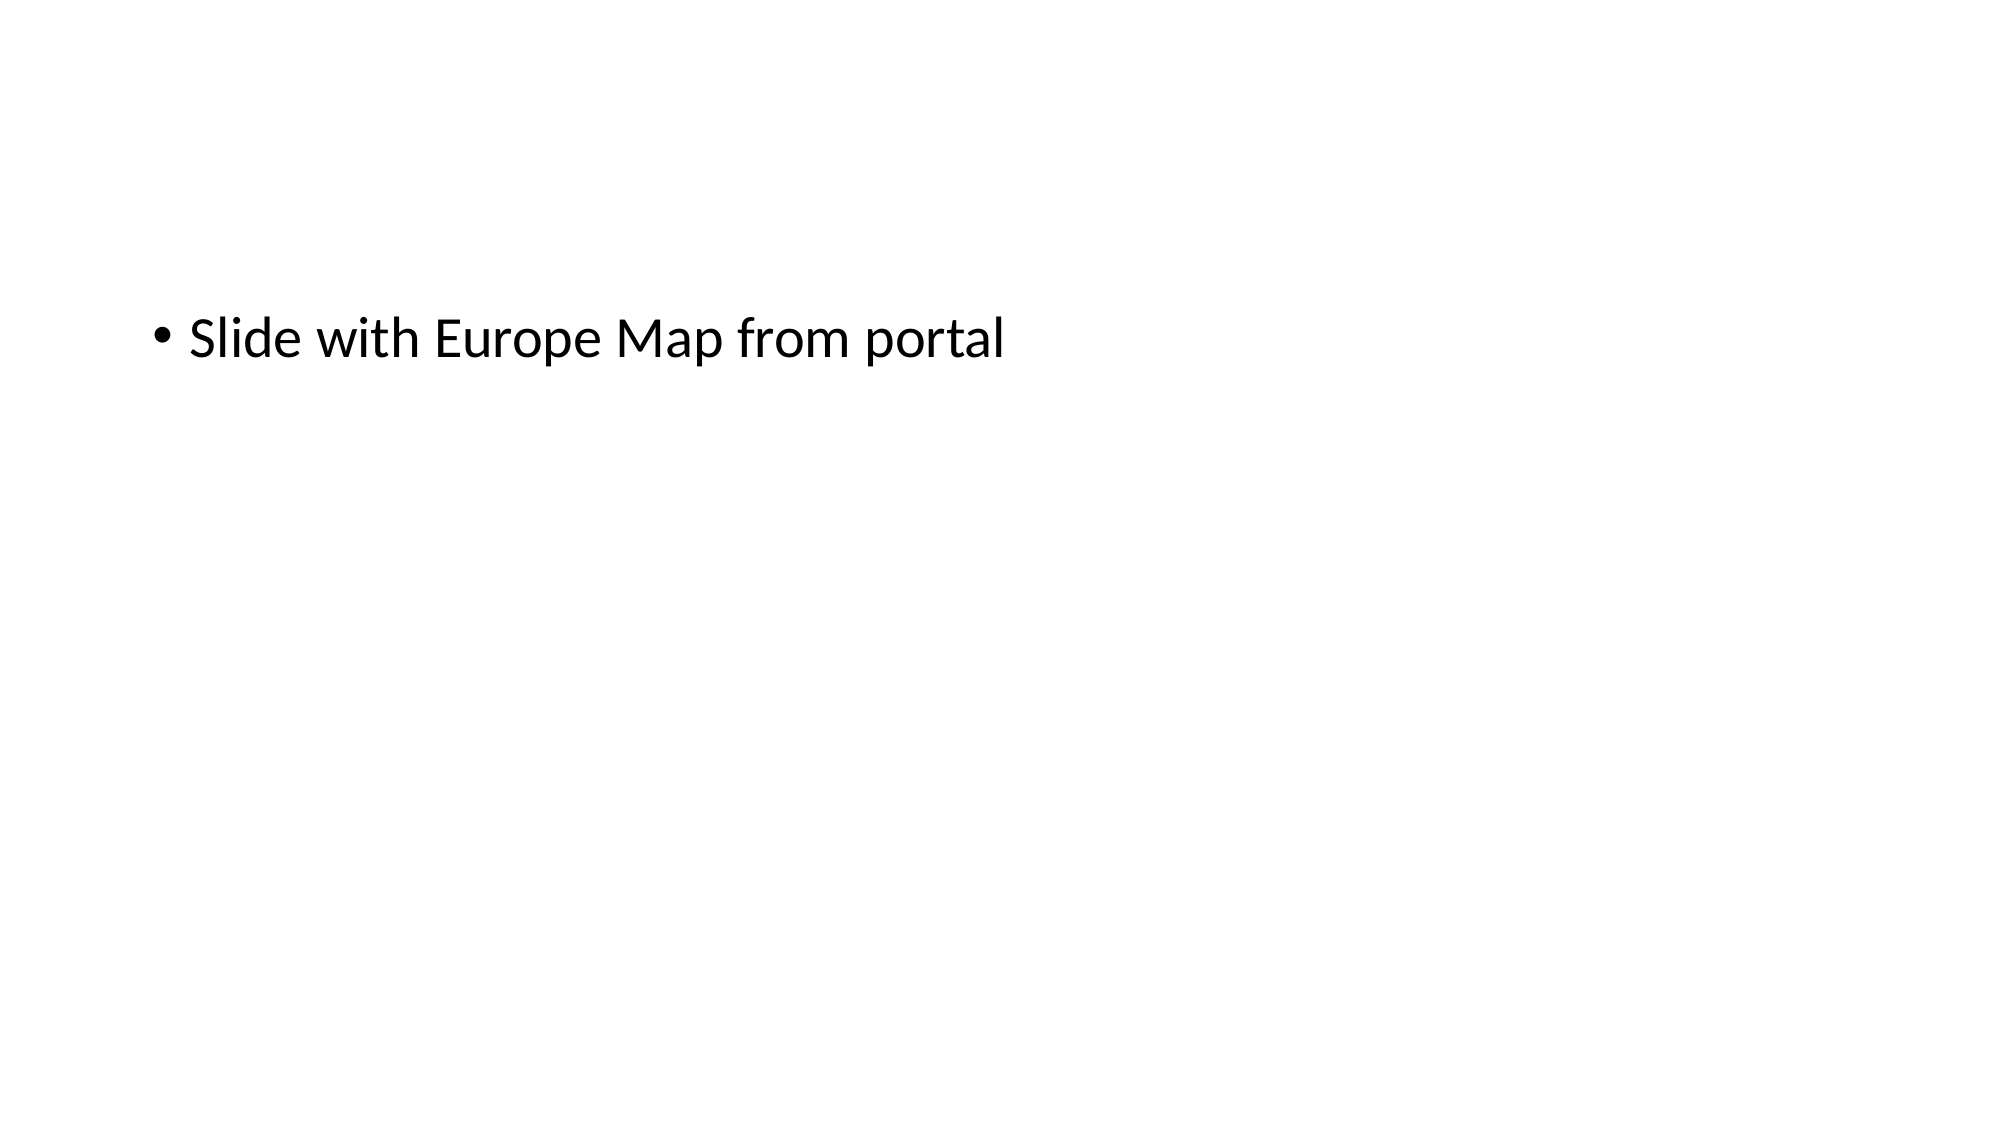

#
Slide with Europe Map from portal